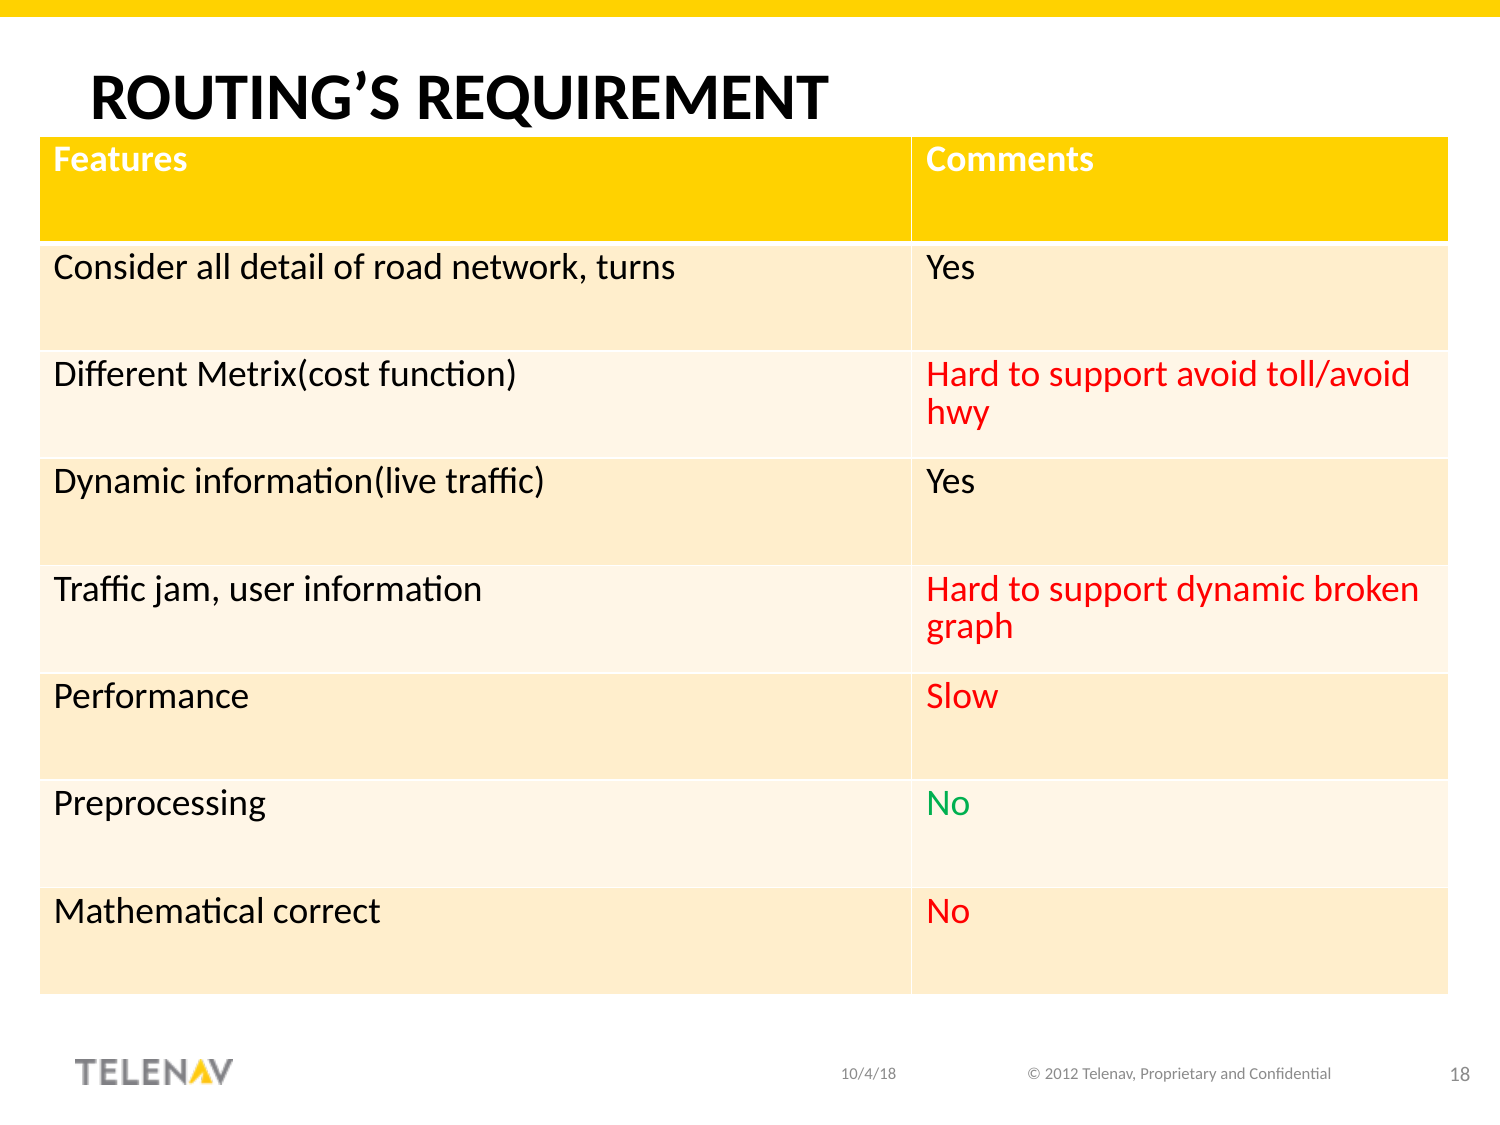

# Routing’s requirement
| Features | Comments |
| --- | --- |
| Consider all detail of road network, turns | Yes |
| Different Metrix(cost function) | Hard to support avoid toll/avoid hwy |
| Dynamic information(live traffic) | Yes |
| Traffic jam, user information | Hard to support dynamic broken graph |
| Performance | Slow |
| Preprocessing | No |
| Mathematical correct | No |

10/4/18
© 2012 Telenav, Proprietary and Confidential
18